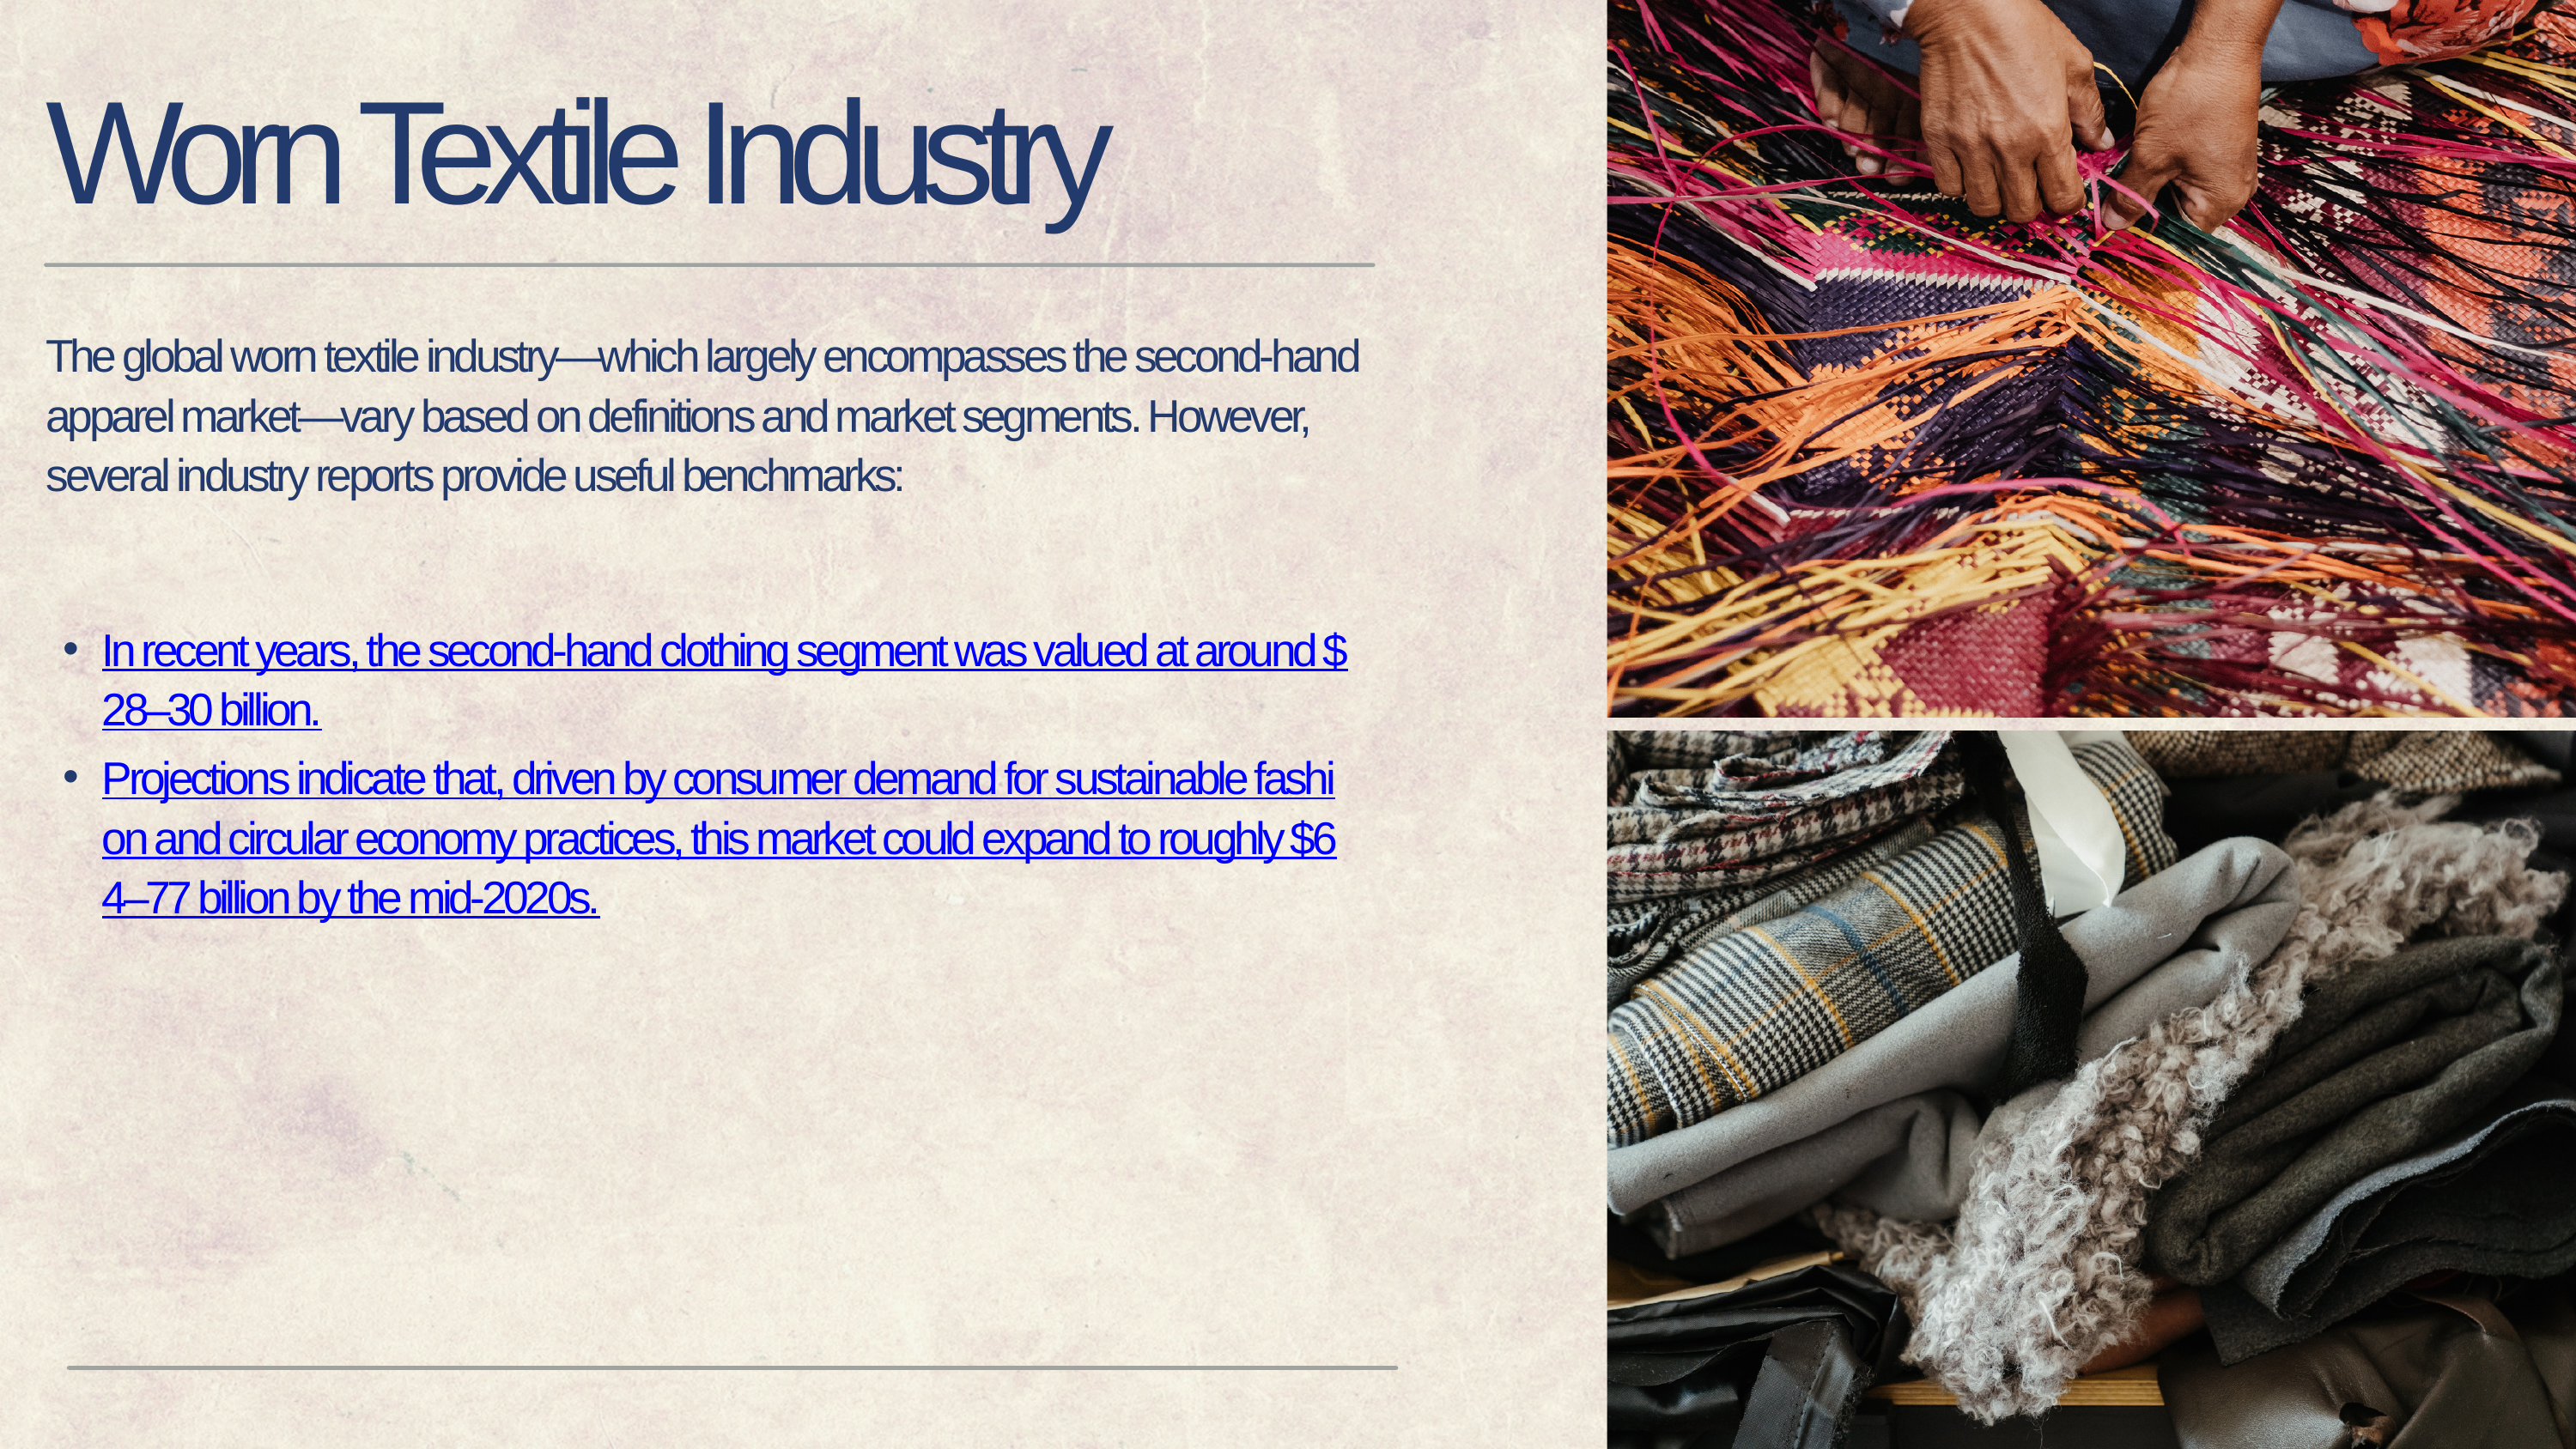

Worn Textile Industry

The global worn textile industry—which largely encompasses the second-hand apparel market—vary based on definitions and market segments. However, several industry reports provide useful benchmarks:
In recent years, the second-hand clothing segment was valued at around $28–30 billion.
Projections indicate that, driven by consumer demand for sustainable fashion and circular economy practices, this market could expand to roughly $64–77 billion by the mid-2020s.